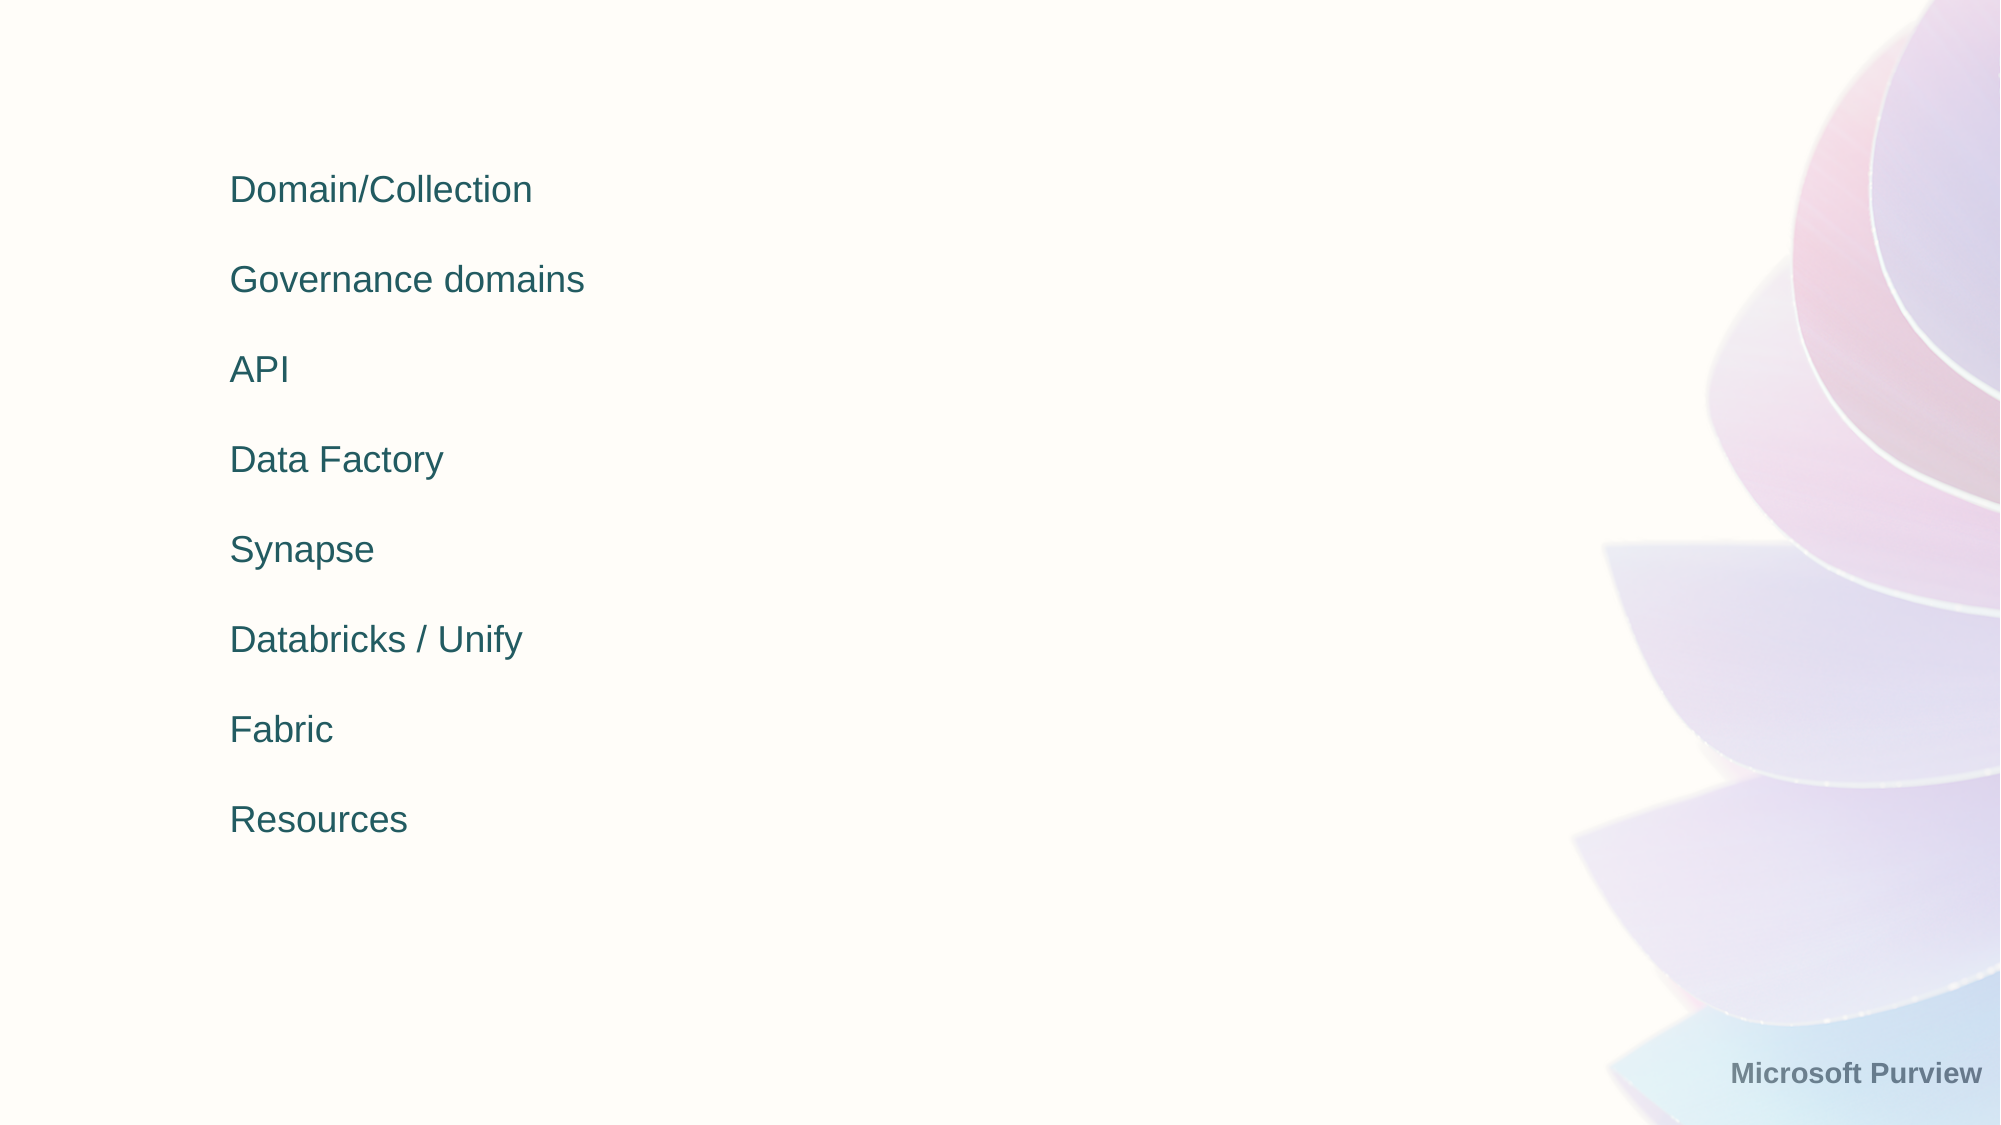

Domain/Collection

Governance domains

API

Data Factory

Synapse

Databricks / Unify

Fabric

Resources